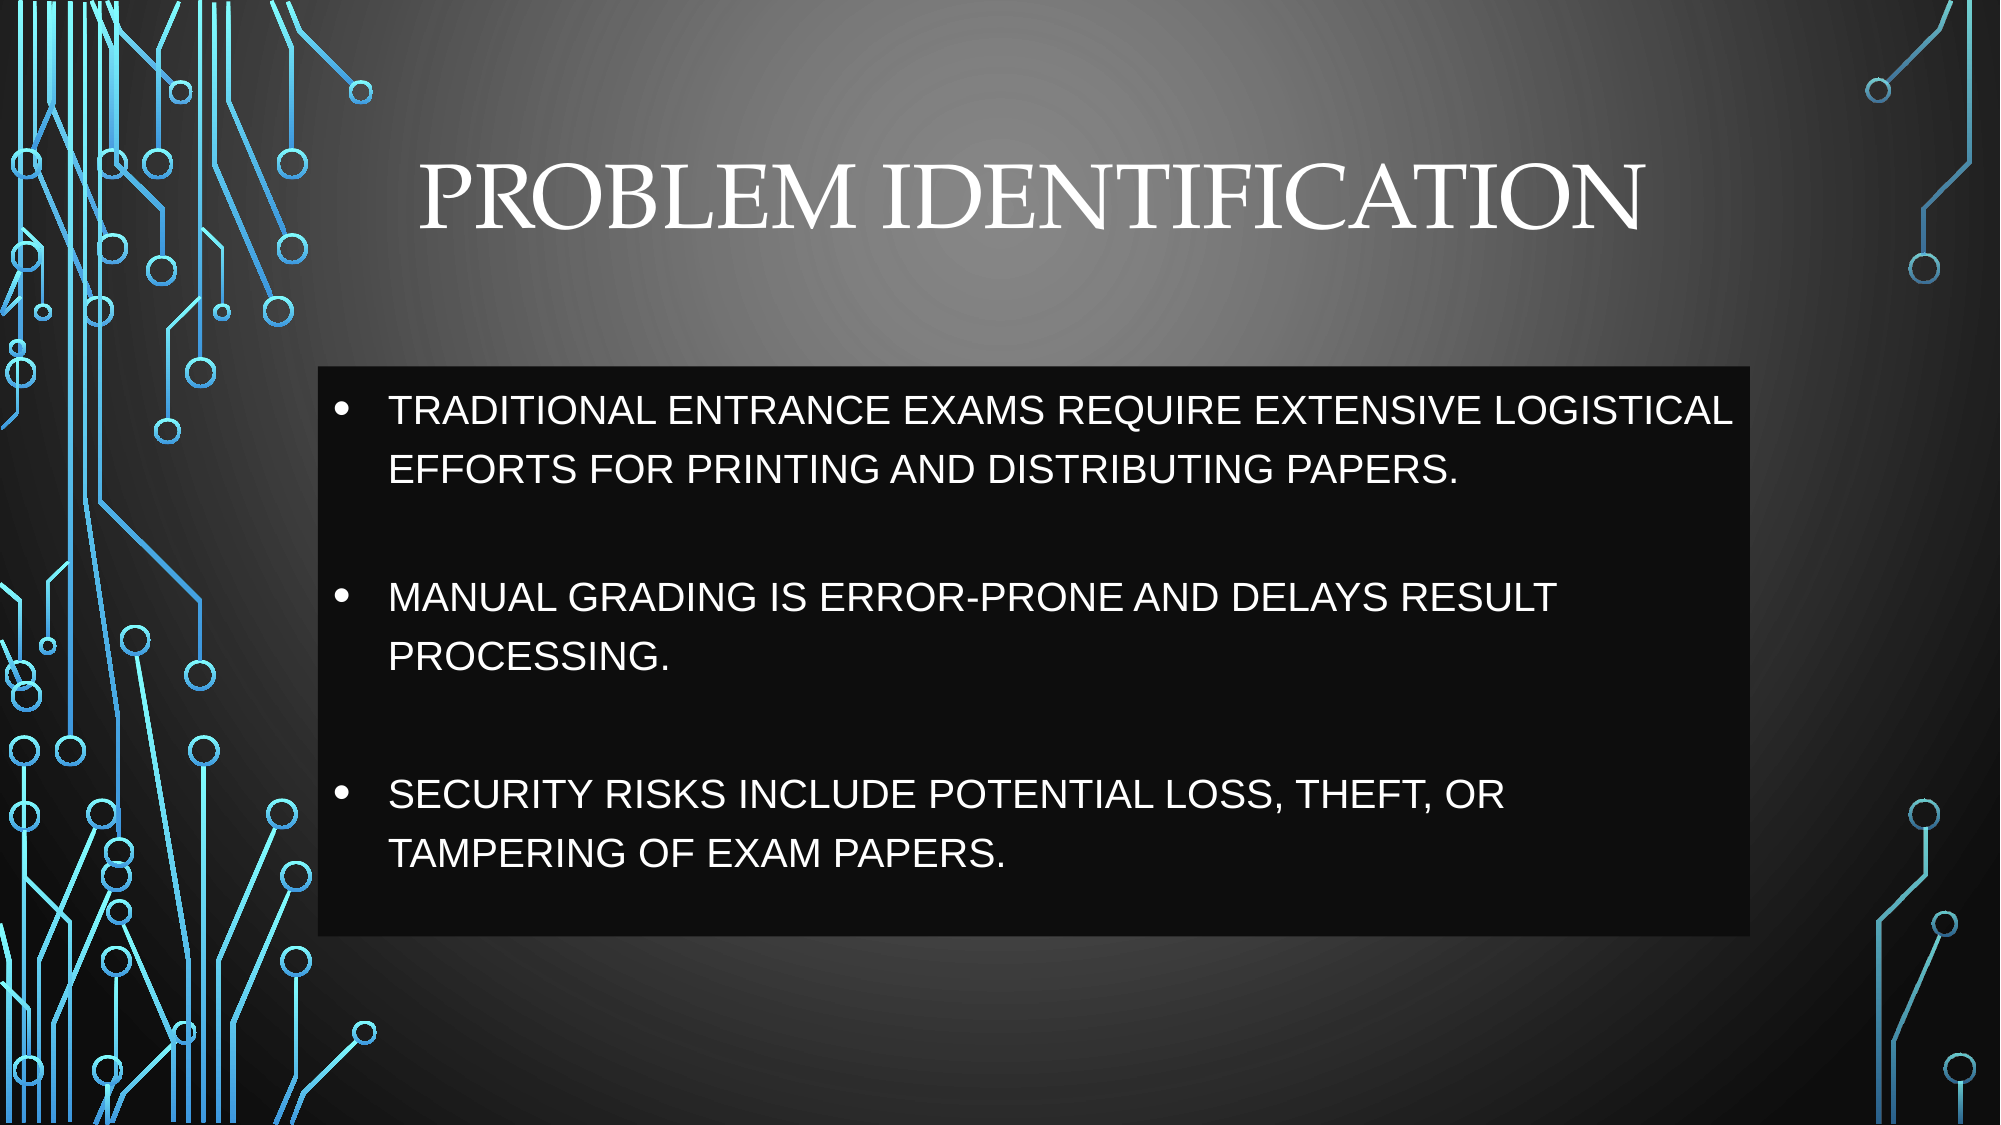

# Problem identification
Traditional Entrance exams require extensive logistical efforts for printing and distributing papers.
Manual grading is error-prone and delays result processing.
Security risks include potential loss, theft, or tampering of exam papers.